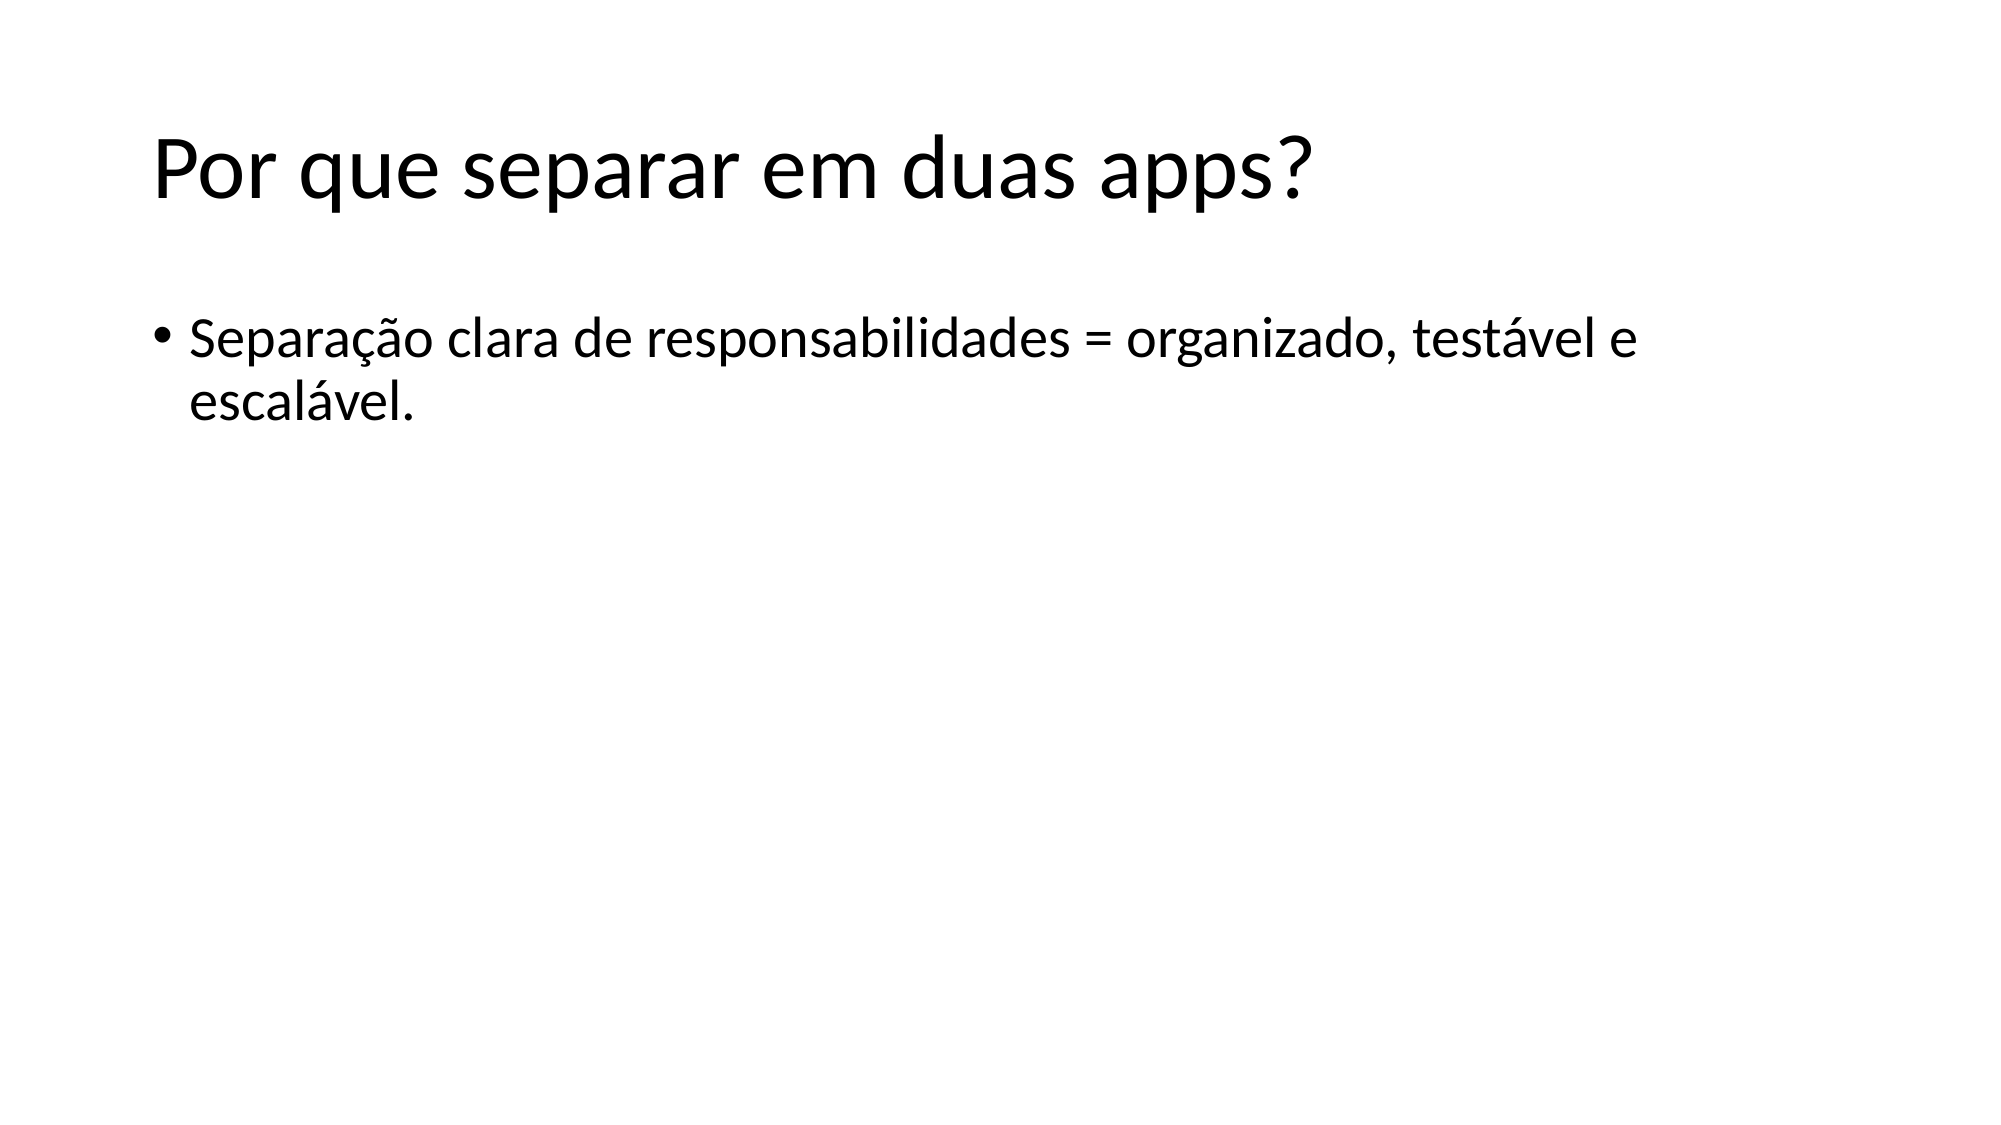

# Por que separar em duas apps?
Separação clara de responsabilidades = organizado, testável e escalável.